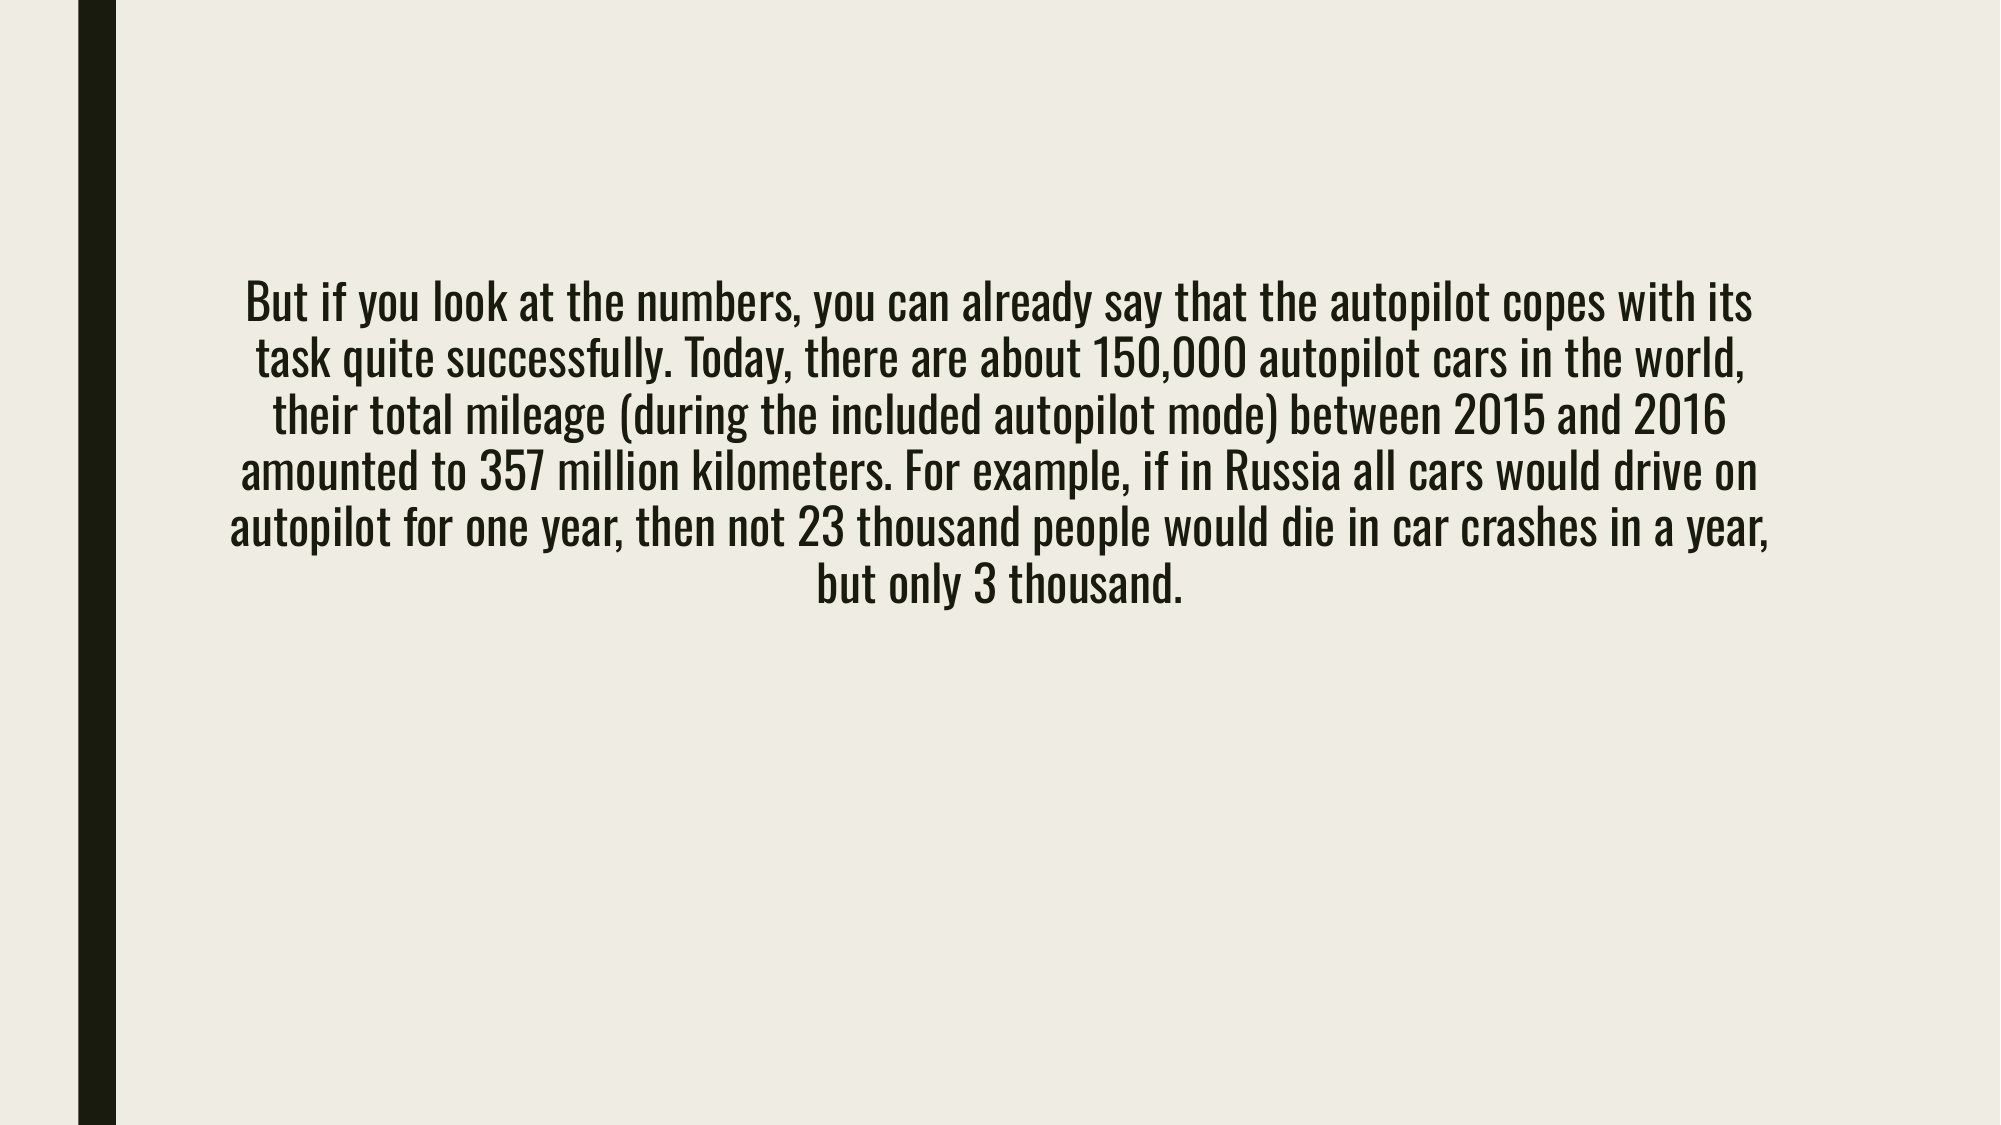

But if you look at the numbers, you can already say that the autopilot copes with its task quite successfully. Today, there are about 150,000 autopilot cars in the world, their total mileage (during the included autopilot mode) between 2015 and 2016 amounted to 357 million kilometers. For example, if in Russia all cars would drive on autopilot for one year, then not 23 thousand people would die in car crashes in a year, but only 3 thousand.